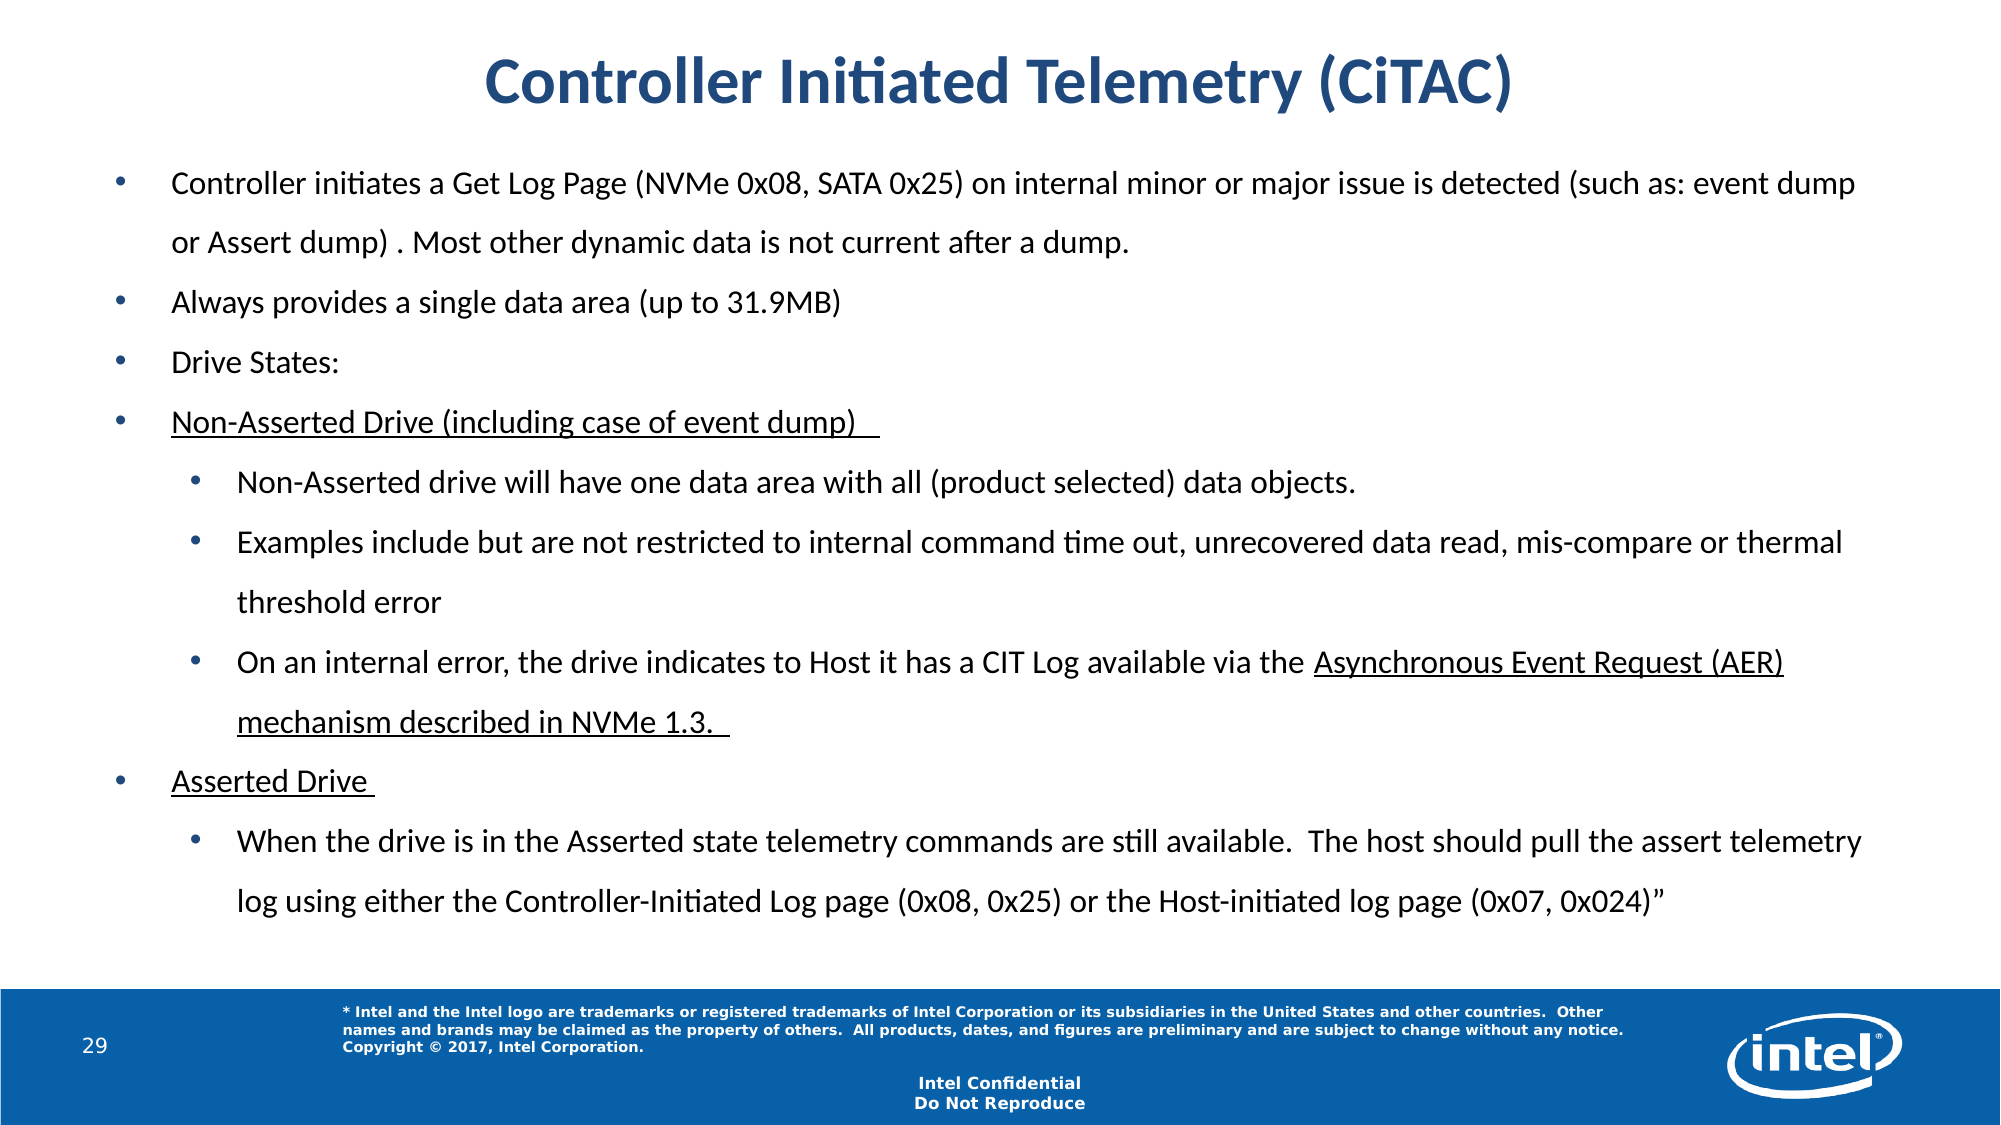

# Controller Initiated Telemetry (CiTAC)
Controller initiates a Get Log Page (NVMe 0x08, SATA 0x25) on internal minor or major issue is detected (such as: event dump or Assert dump) . Most other dynamic data is not current after a dump.
Always provides a single data area (up to 31.9MB)
Drive States:
Non-Asserted Drive (including case of event dump)
Non-Asserted drive will have one data area with all (product selected) data objects.
Examples include but are not restricted to internal command time out, unrecovered data read, mis-compare or thermal threshold error
On an internal error, the drive indicates to Host it has a CIT Log available via the Asynchronous Event Request (AER) mechanism described in NVMe 1.3.
Asserted Drive
When the drive is in the Asserted state telemetry commands are still available.  The host should pull the assert telemetry log using either the Controller-Initiated Log page (0x08, 0x25) or the Host-initiated log page (0x07, 0x024)”